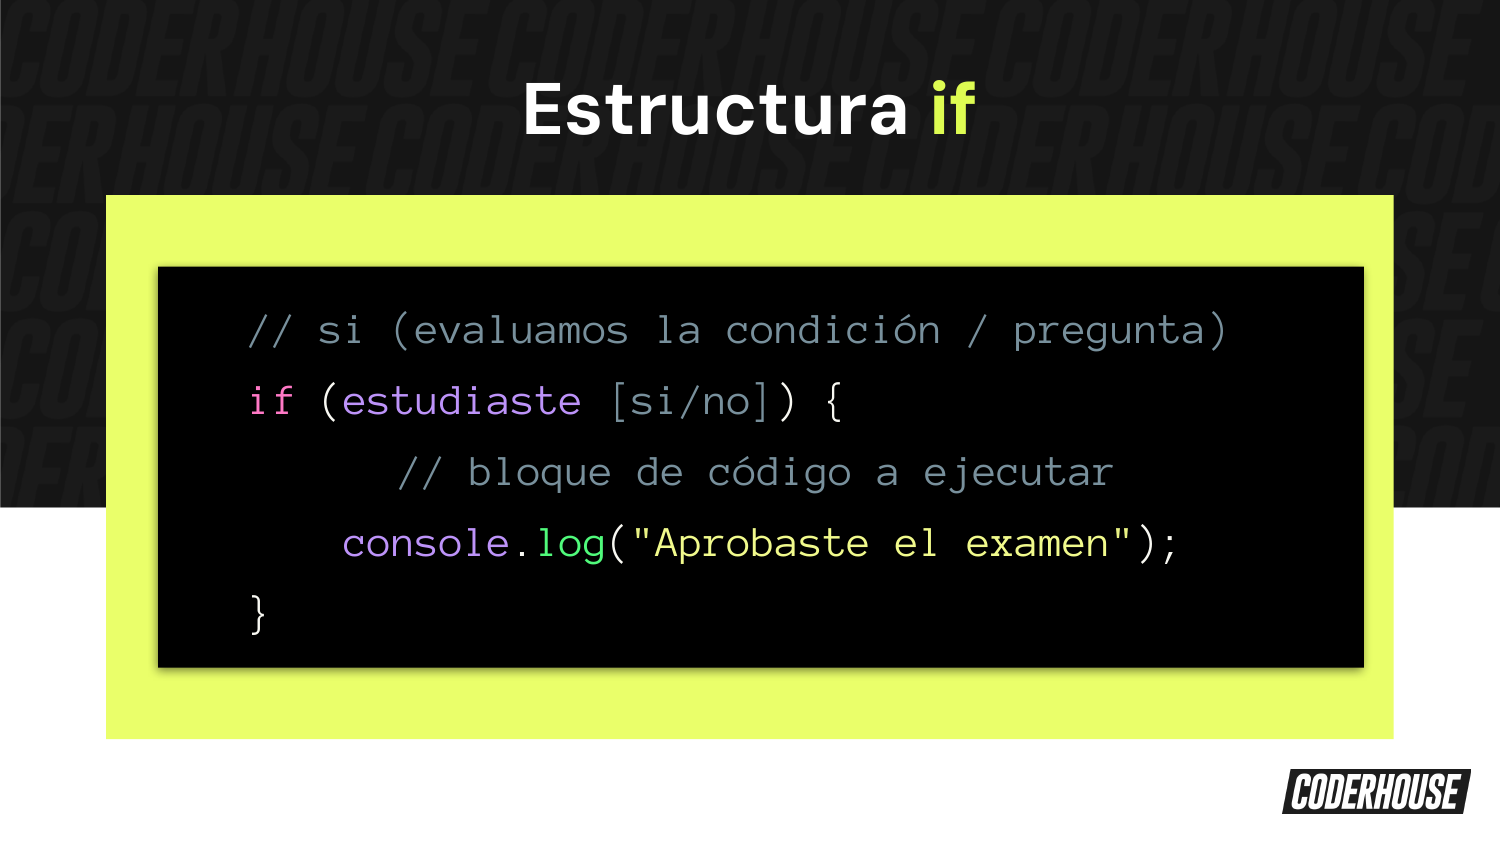

Estructura if

// si (evaluamos la condición / pregunta)
if (estudiaste [si/no]) {
	// bloque de código a ejecutar
    console.log("Aprobaste el examen");
}